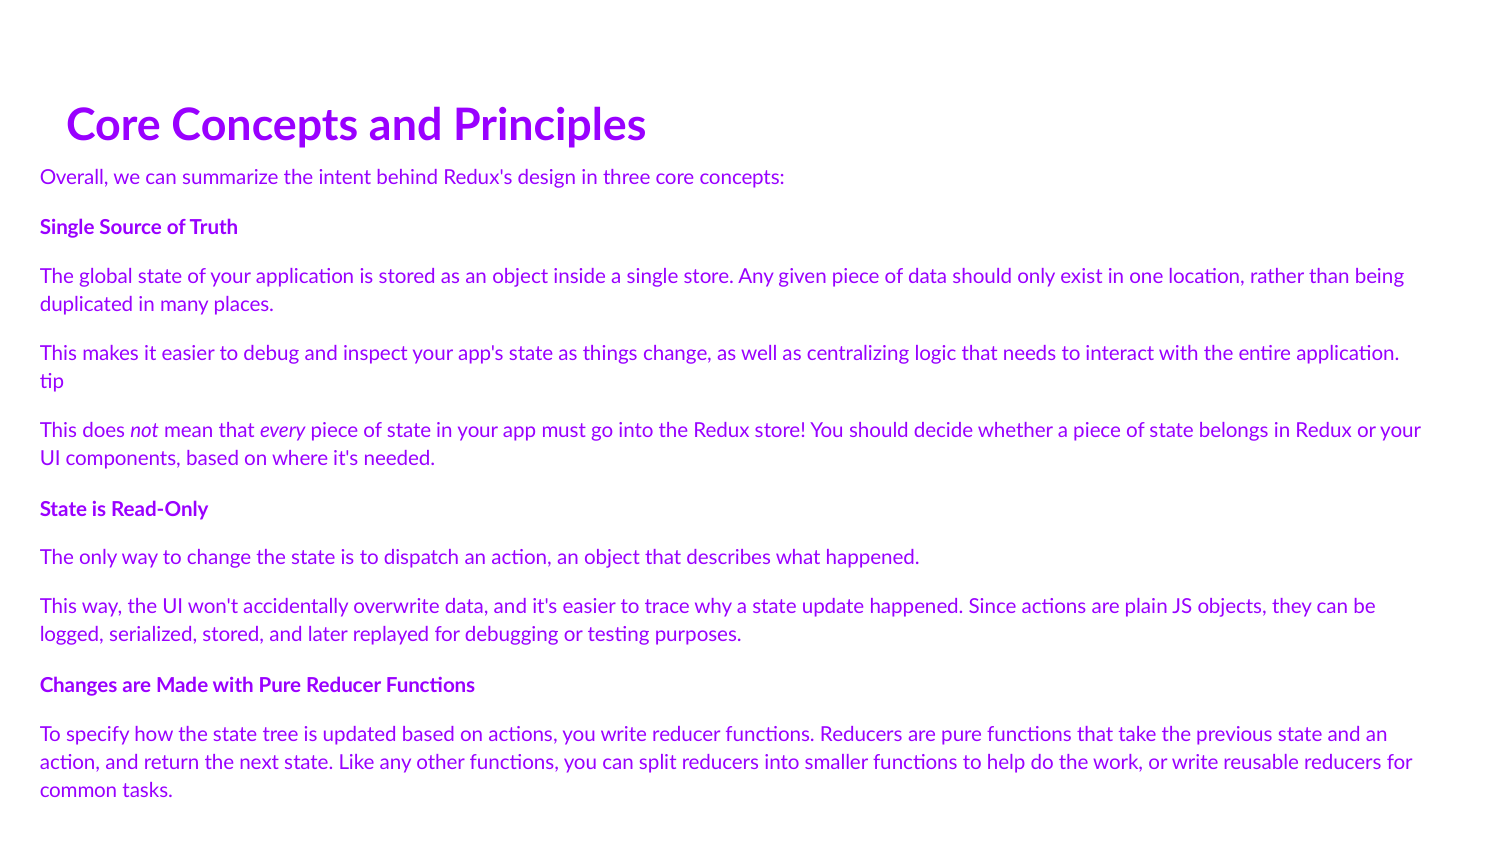

# Core Concepts and Principles​
Overall, we can summarize the intent behind Redux's design in three core concepts:
Single Source of Truth​
The global state of your application is stored as an object inside a single store. Any given piece of data should only exist in one location, rather than being duplicated in many places.
This makes it easier to debug and inspect your app's state as things change, as well as centralizing logic that needs to interact with the entire application.
tip
This does not mean that every piece of state in your app must go into the Redux store! You should decide whether a piece of state belongs in Redux or your UI components, based on where it's needed.
State is Read-Only​
The only way to change the state is to dispatch an action, an object that describes what happened.
This way, the UI won't accidentally overwrite data, and it's easier to trace why a state update happened. Since actions are plain JS objects, they can be logged, serialized, stored, and later replayed for debugging or testing purposes.
Changes are Made with Pure Reducer Functions​
To specify how the state tree is updated based on actions, you write reducer functions. Reducers are pure functions that take the previous state and an action, and return the next state. Like any other functions, you can split reducers into smaller functions to help do the work, or write reusable reducers for common tasks.